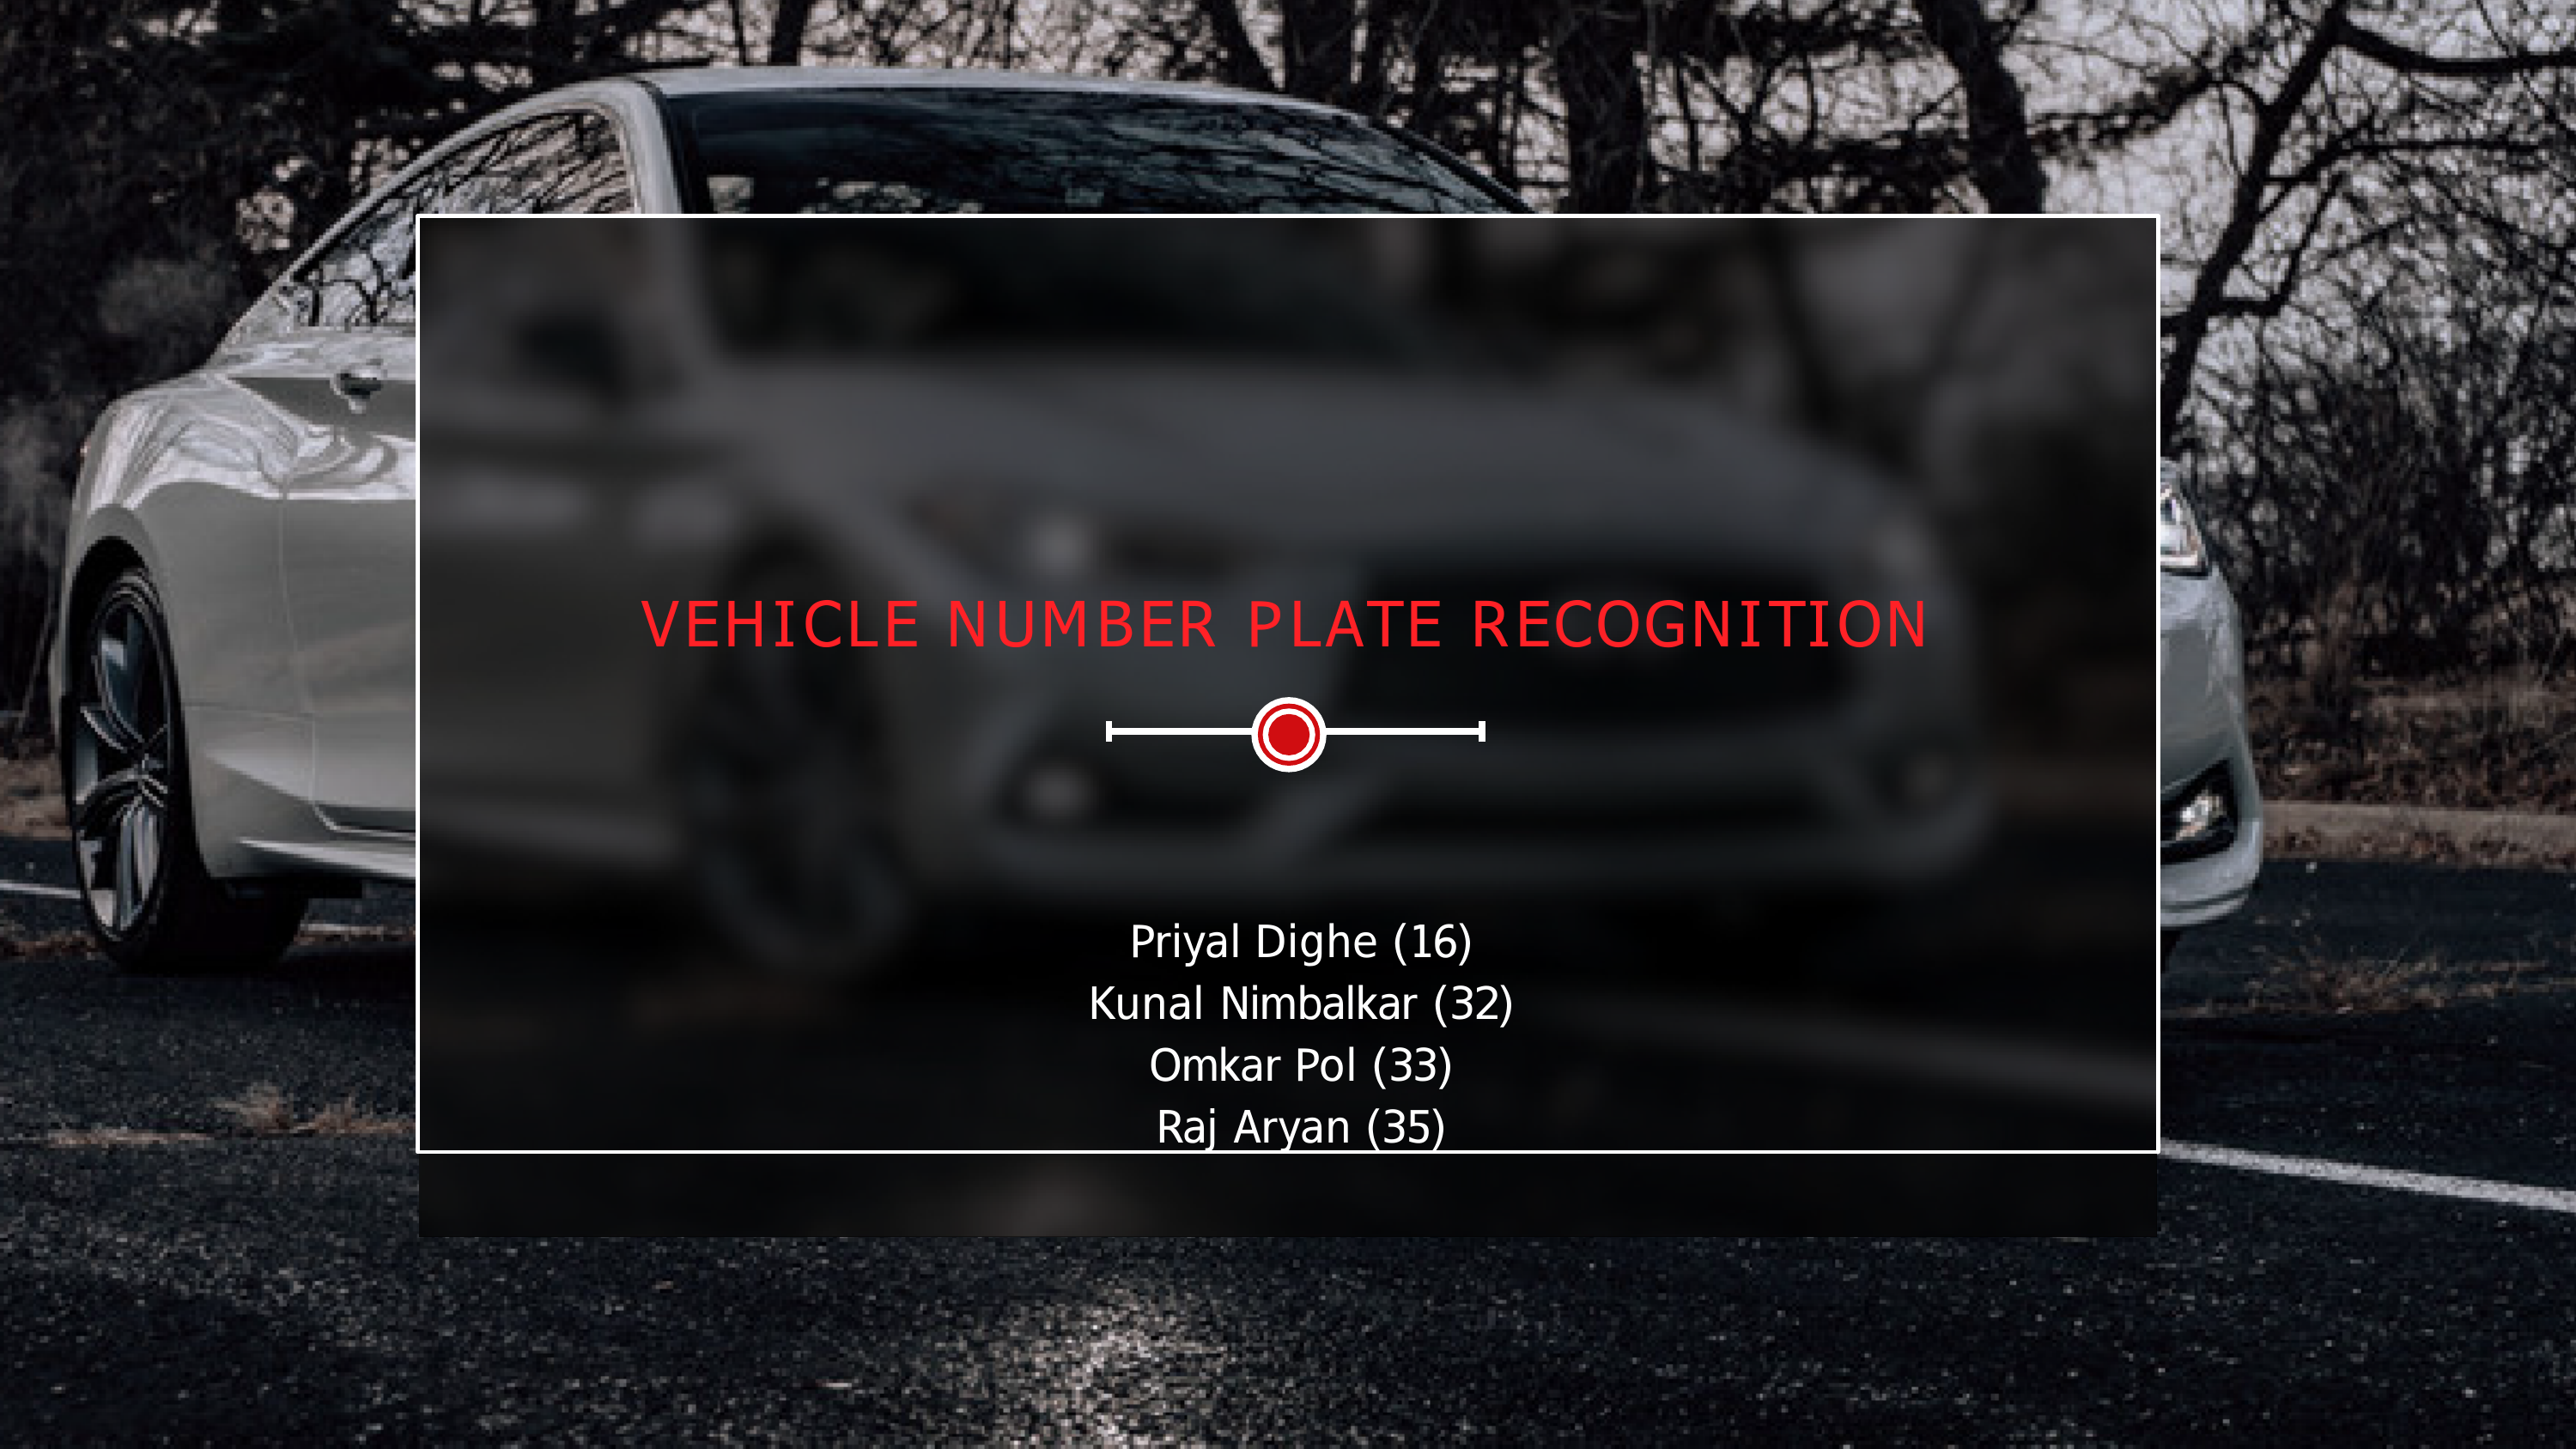

VEHICLE NUMBER PLATE RECOGNITION

Priyal Dighe (16)
Kunal Nimbalkar (32)
Omkar Pol (33)
Raj Aryan (35)